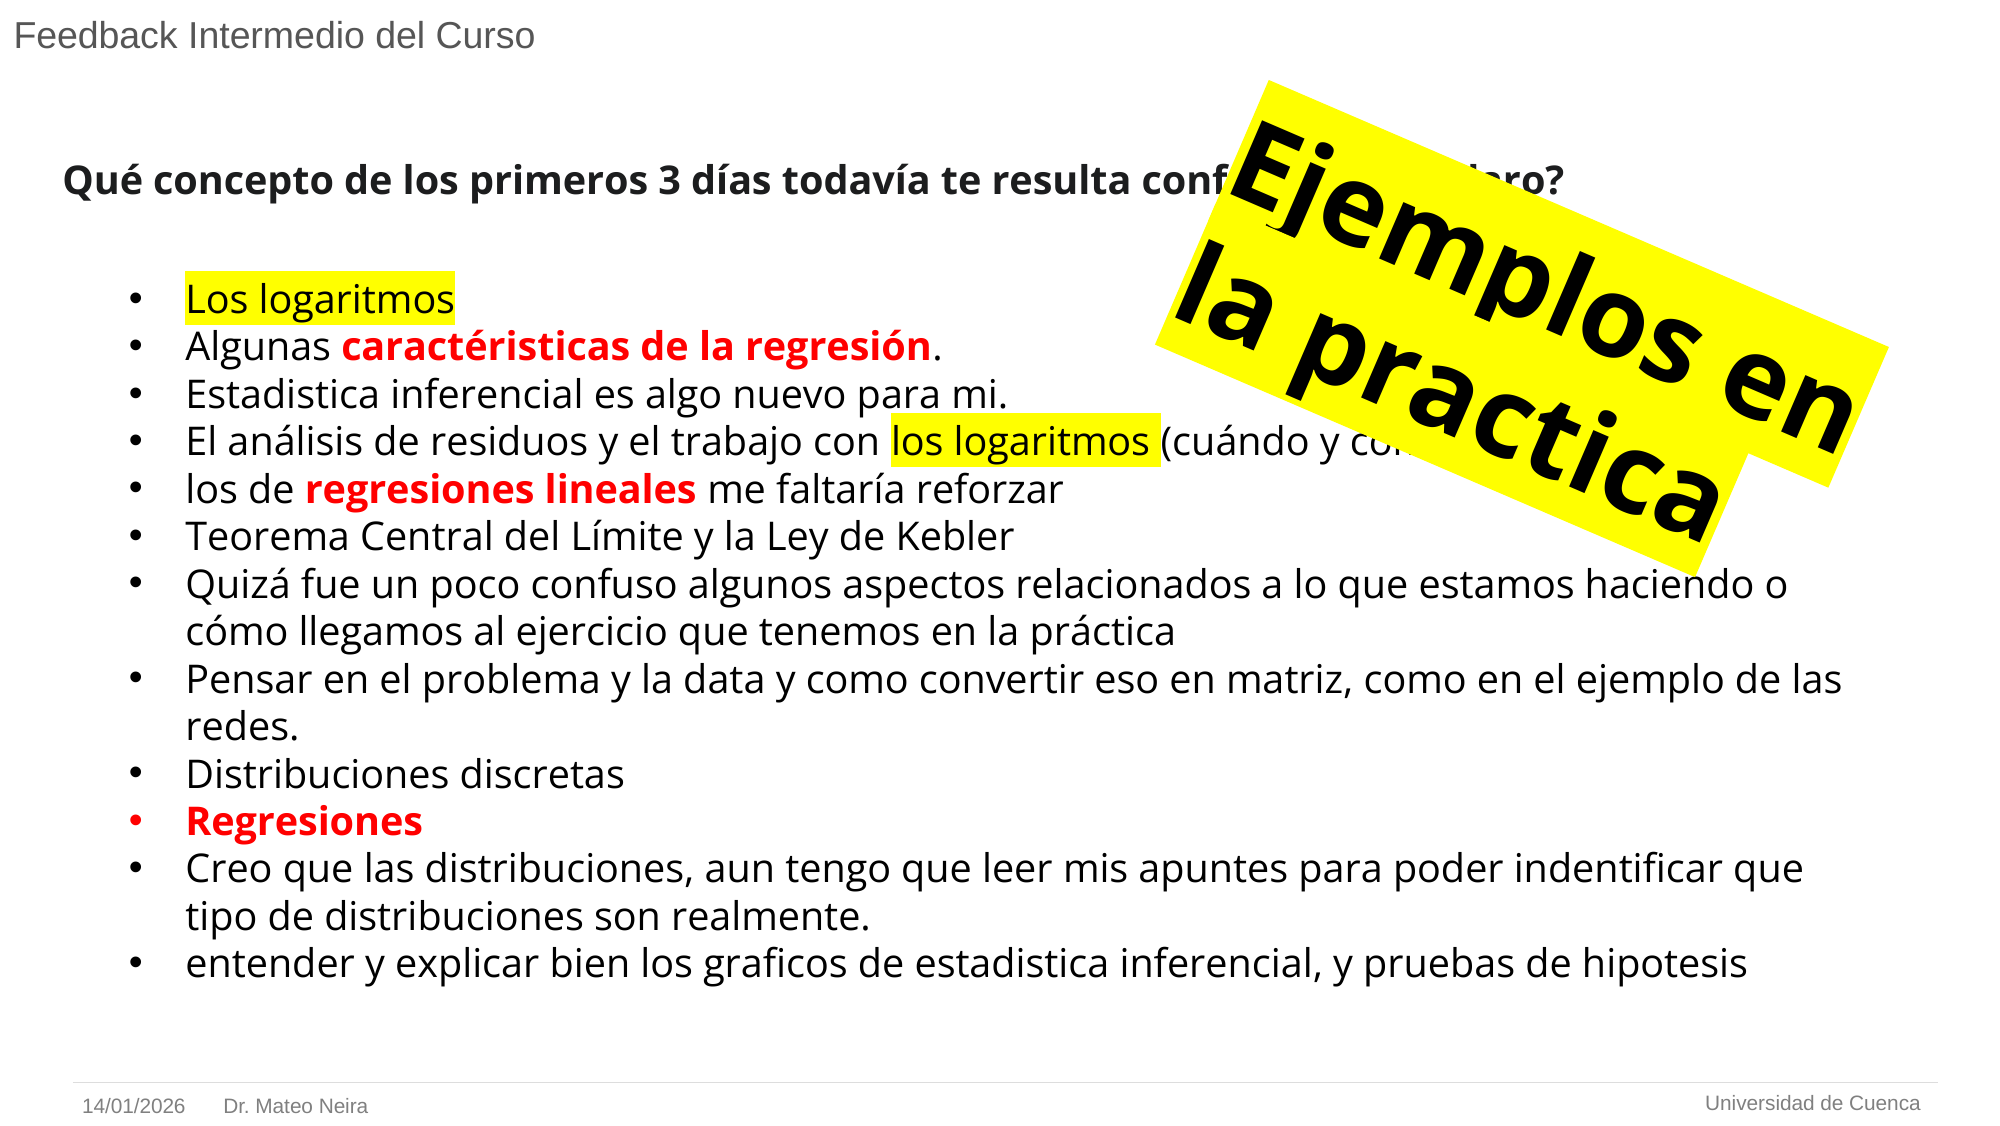

# Feedback Intermedio del Curso
Qué concepto de los primeros 3 días todavía te resulta confuso o poco claro?
Ejemplos en la practica
Los logaritmos
Algunas caractéristicas de la regresión.
Estadistica inferencial es algo nuevo para mi.
El análisis de residuos y el trabajo con los logaritmos (cuándo y cómo utilizarlo)
los de regresiones lineales me faltaría reforzar
Teorema Central del Límite y la Ley de Kebler
Quizá fue un poco confuso algunos aspectos relacionados a lo que estamos haciendo o cómo llegamos al ejercicio que tenemos en la práctica
Pensar en el problema y la data y como convertir eso en matriz, como en el ejemplo de las redes.
Distribuciones discretas
Regresiones
Creo que las distribuciones, aun tengo que leer mis apuntes para poder indentificar que tipo de distribuciones son realmente.
entender y explicar bien los graficos de estadistica inferencial, y pruebas de hipotesis